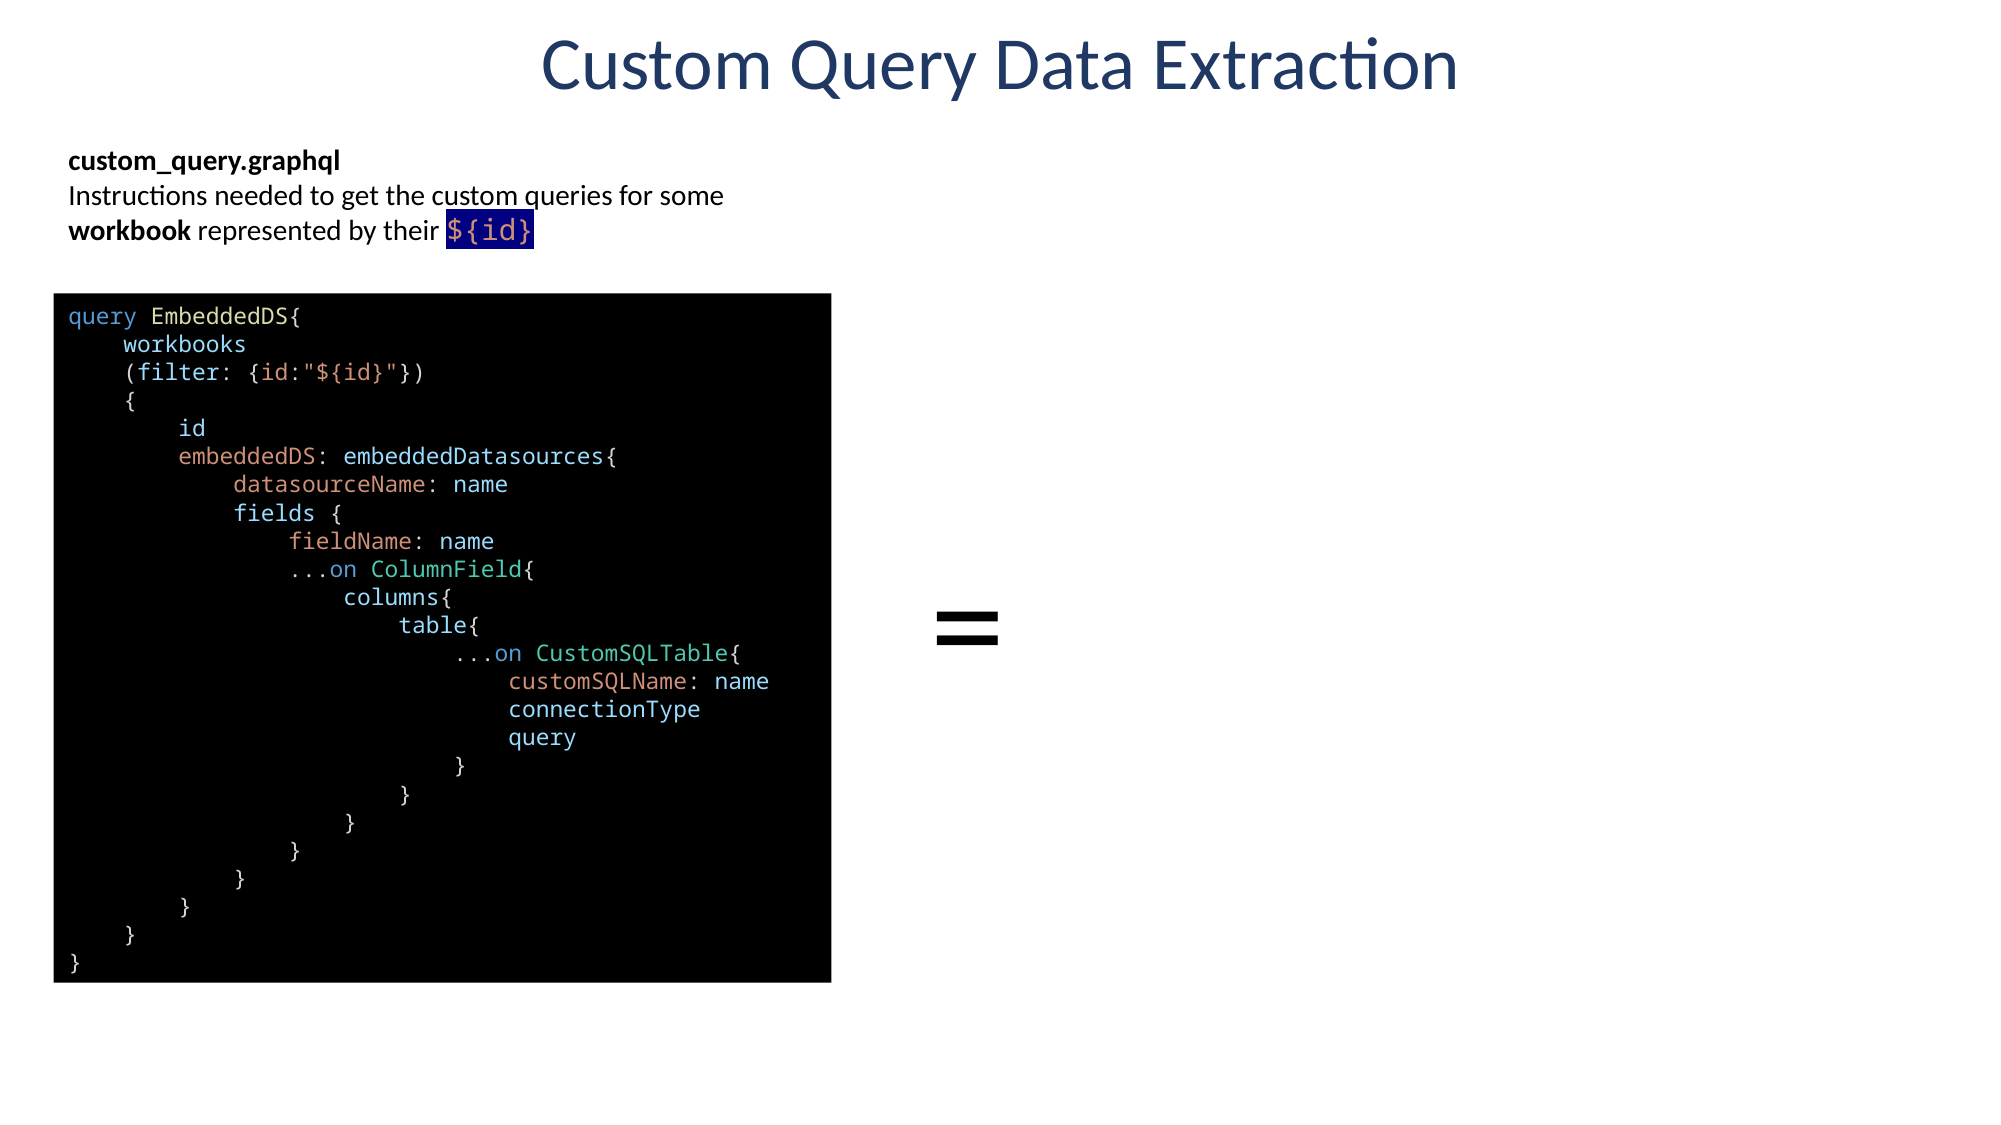

# Custom Query Data Extraction
custom_query.graphql
Instructions needed to get the custom queries for some workbook represented by their ${id}
query EmbeddedDS{
    workbooks
    (filter: {id:"${id}"})
    {
        id
        embeddedDS: embeddedDatasources{
            datasourceName: name
            fields {
                fieldName: name
                ...on ColumnField{
                    columns{
                        table{
                            ...on CustomSQLTable{
                                customSQLName: name
                                connectionType
                                query
                            }
                        }
                    }
                }
            }
        }
    }
}
=